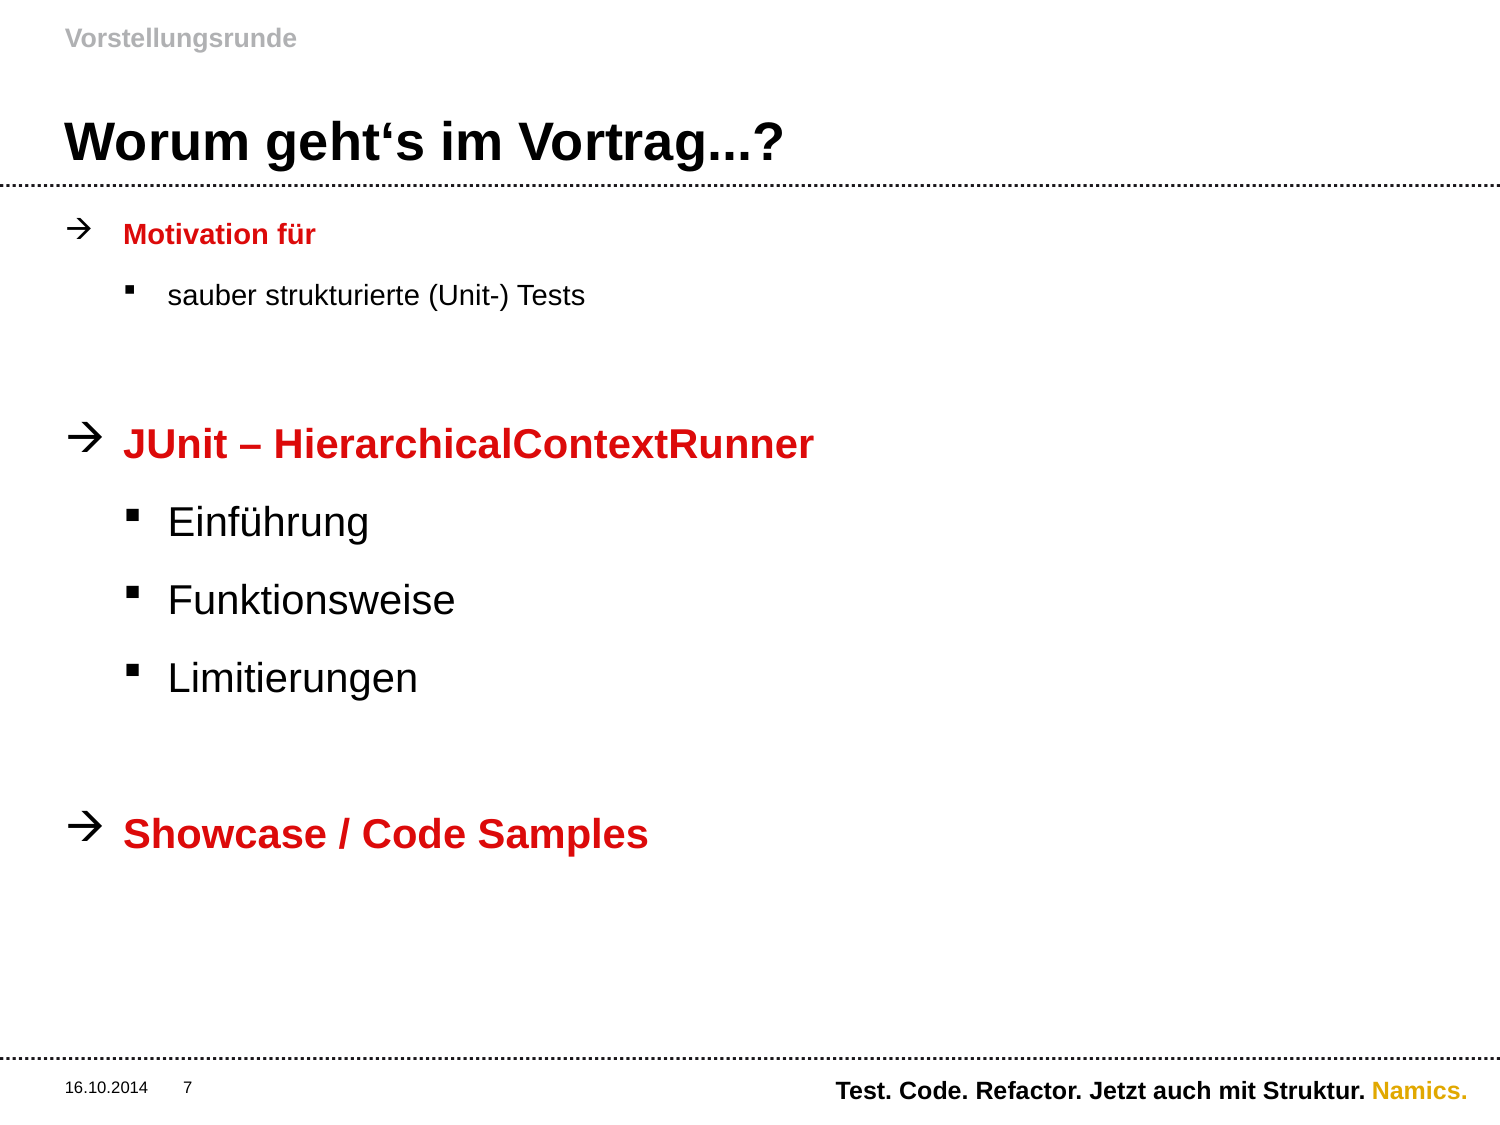

Vorstellungsrunde
# Worum geht‘s im Vortrag...?
Motivation für
sauber strukturierte (Unit-) Tests

JUnit – HierarchicalContextRunner
Einführung
Funktionsweise
Limitierungen

Showcase / Code Samples

Test. Code. Refactor. Jetzt auch mit Struktur.
16.10.2014
7